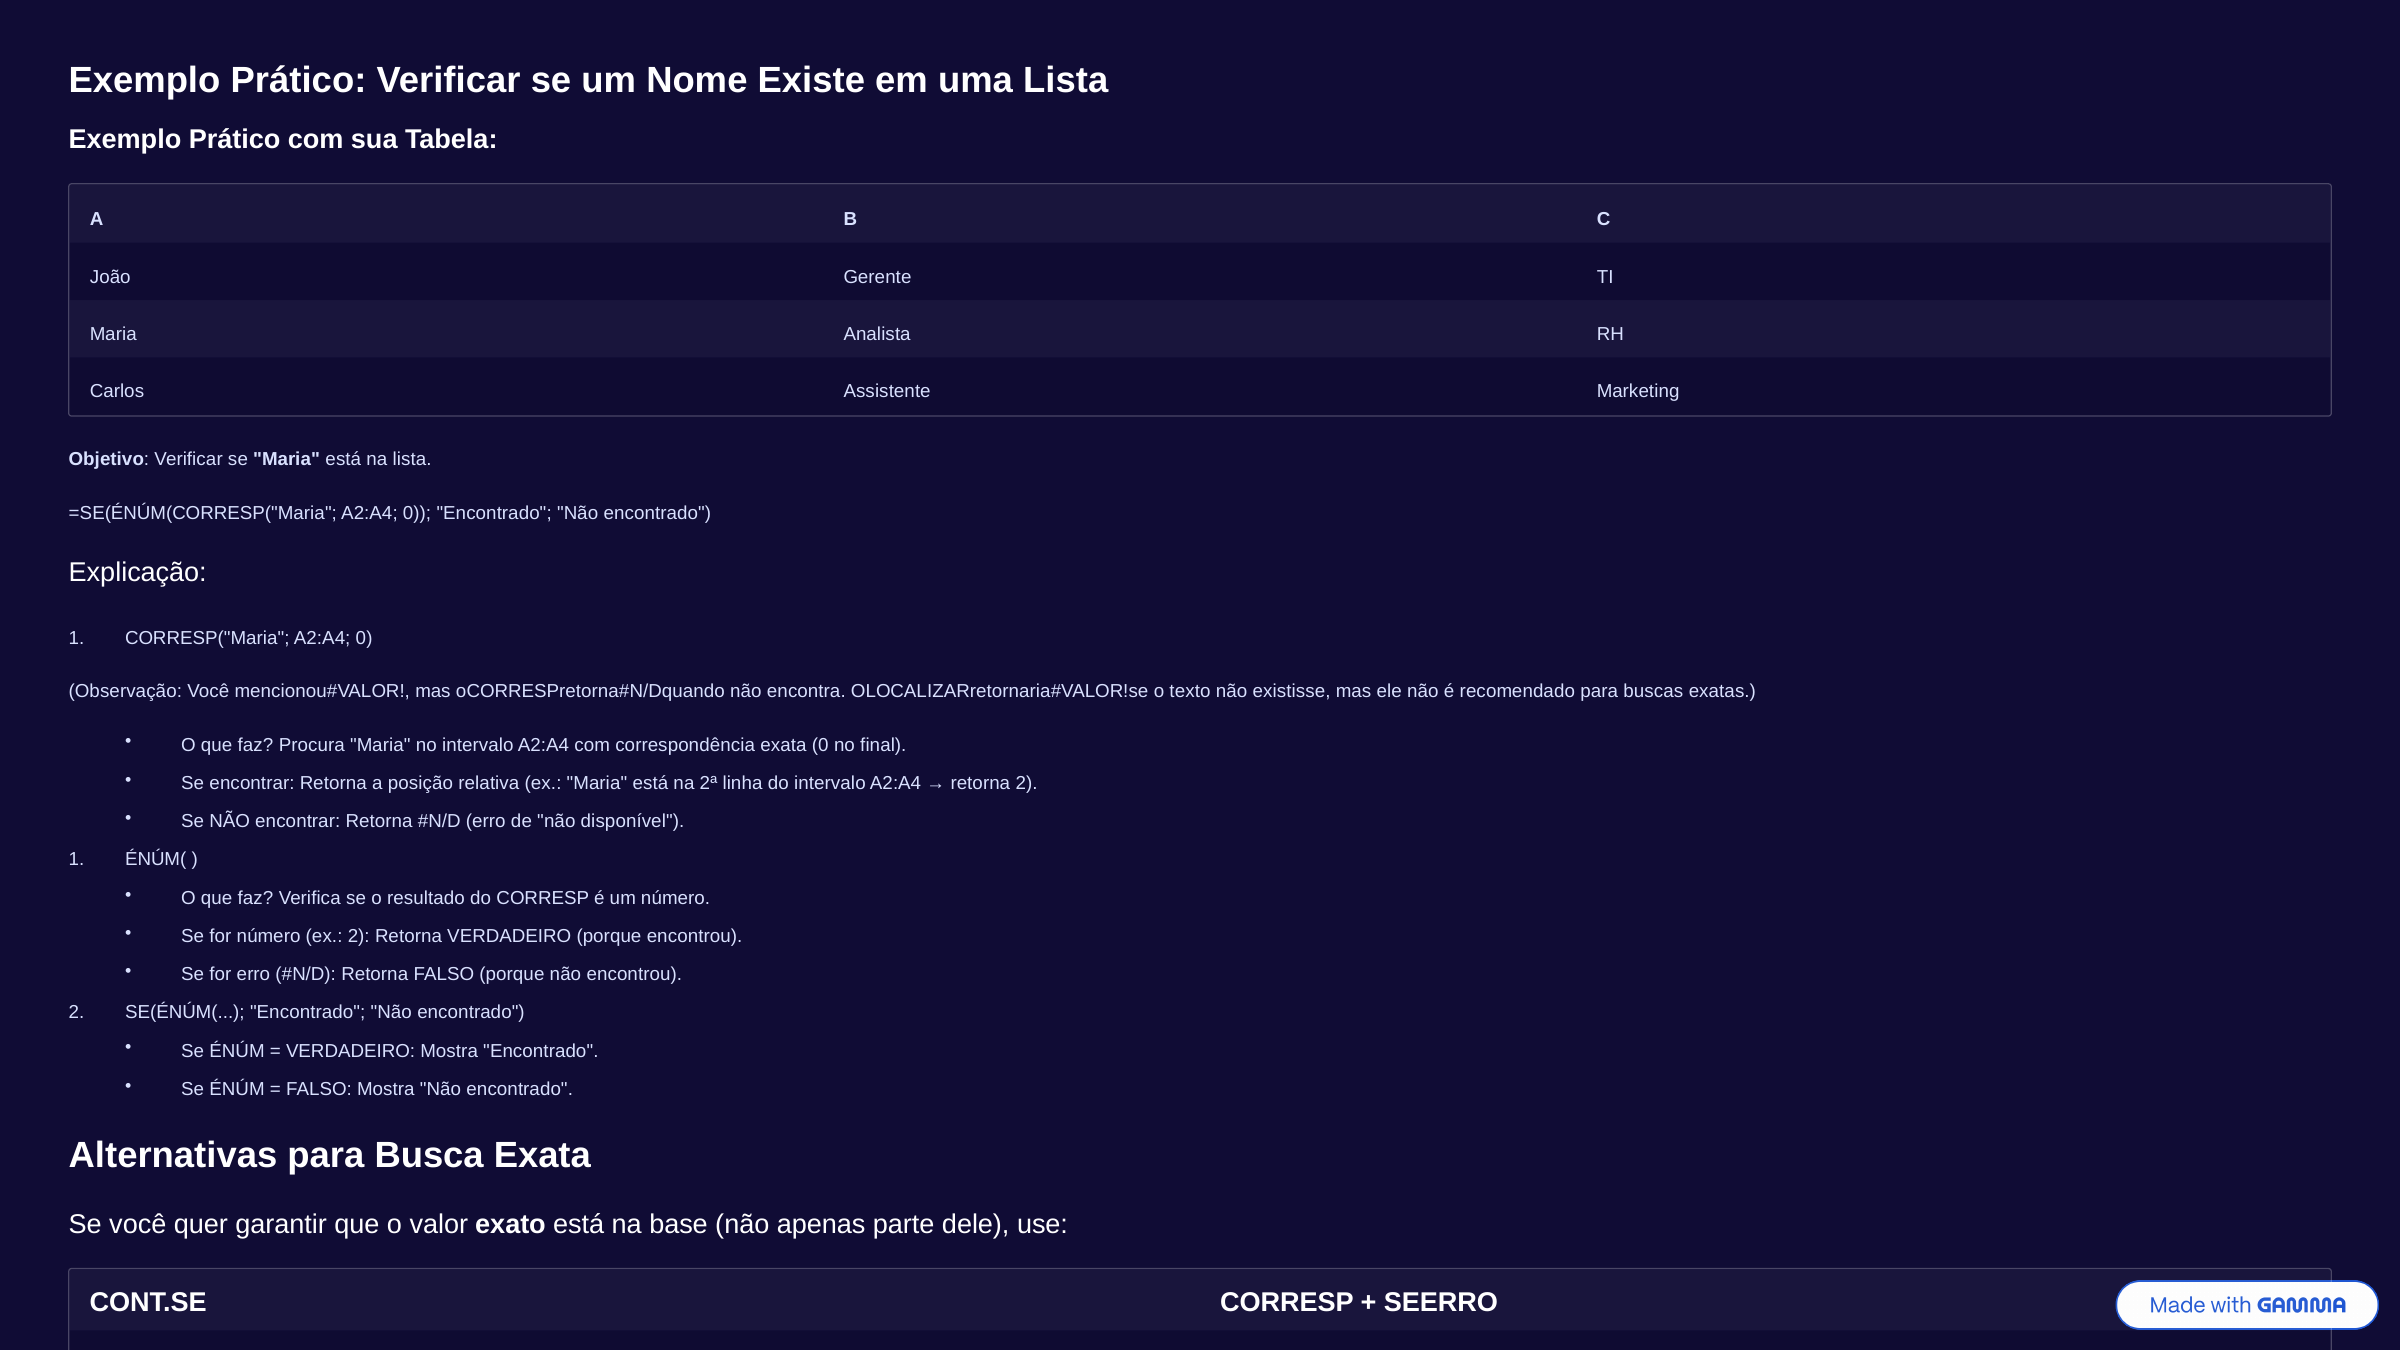

Exemplo Prático: Verificar se um Nome Existe em uma Lista
Exemplo Prático com sua Tabela:

A
B
C

João
Gerente
TI

Maria
Analista
RH

Carlos
Assistente
Marketing
Objetivo: Verificar se "Maria" está na lista.
=SE(ÉNÚM(CORRESP("Maria"; A2:A4; 0)); "Encontrado"; "Não encontrado")
Explicação:
CORRESP("Maria"; A2:A4; 0)
(Observação: Você mencionou#VALOR!, mas oCORRESPretorna#N/Dquando não encontra. OLOCALIZARretornaria#VALOR!se o texto não existisse, mas ele não é recomendado para buscas exatas.)
O que faz? Procura "Maria" no intervalo A2:A4 com correspondência exata (0 no final).
Se encontrar: Retorna a posição relativa (ex.: "Maria" está na 2ª linha do intervalo A2:A4 → retorna 2).
Se NÃO encontrar: Retorna #N/D (erro de "não disponível").
ÉNÚM( )
O que faz? Verifica se o resultado do CORRESP é um número.
Se for número (ex.: 2): Retorna VERDADEIRO (porque encontrou).
Se for erro (#N/D): Retorna FALSO (porque não encontrou).
SE(ÉNÚM(...); "Encontrado"; "Não encontrado")
Se ÉNÚM = VERDADEIRO: Mostra "Encontrado".
Se ÉNÚM = FALSO: Mostra "Não encontrado".
Alternativas para Busca Exata
Se você quer garantir que o valor exato está na base (não apenas parte dele), use:

CONT.SE
CORRESP + SEERRO

=SE(CONT.SE(A:A; "Maria") > 0; "Encontrado"; "Não encontrado")
=SE(ÉNÚM(CORRESP("Maria"; A:A; 0)); "Encontrado"; "Não encontrado")
Conclusão
A combinação SE + ÉNÚM + LOCALIZAR é poderosa para:
✅ Verificar se um texto ou número existe em uma célula ou intervalo.
✅ Criar validações dinâmicas (EX: "Este CPF já foi cadastrado?").
Porém, para buscas exatas, CONT.SE ou CORRESP podem ser mais eficientes.